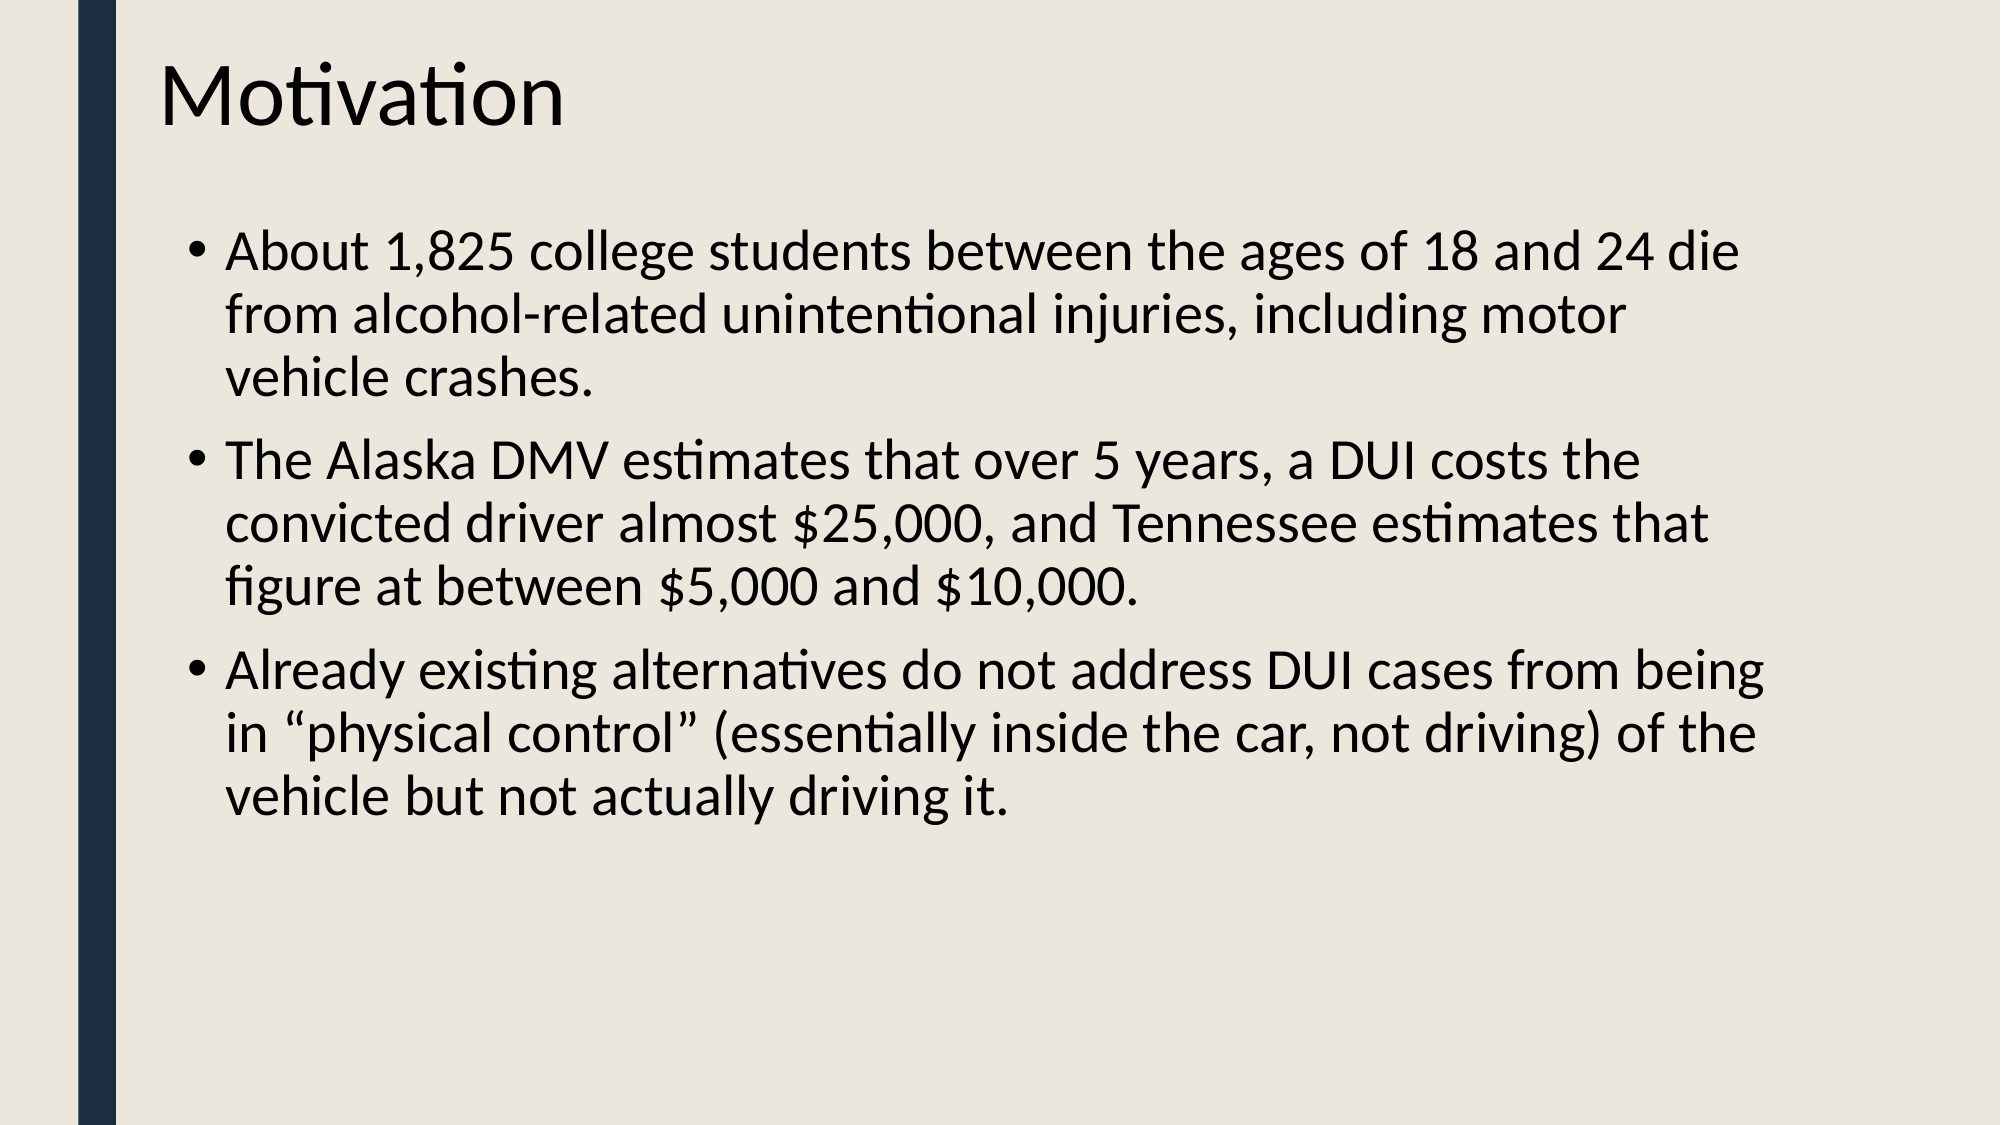

# Motivation
About 1,825 college students between the ages of 18 and 24 die from alcohol-related unintentional injuries, including motor vehicle crashes.
The Alaska DMV estimates that over 5 years, a DUI costs the convicted driver almost $25,000, and Tennessee estimates that figure at between $5,000 and $10,000.
Already existing alternatives do not address DUI cases from being in “physical control” (essentially inside the car, not driving) of the vehicle but not actually driving it.